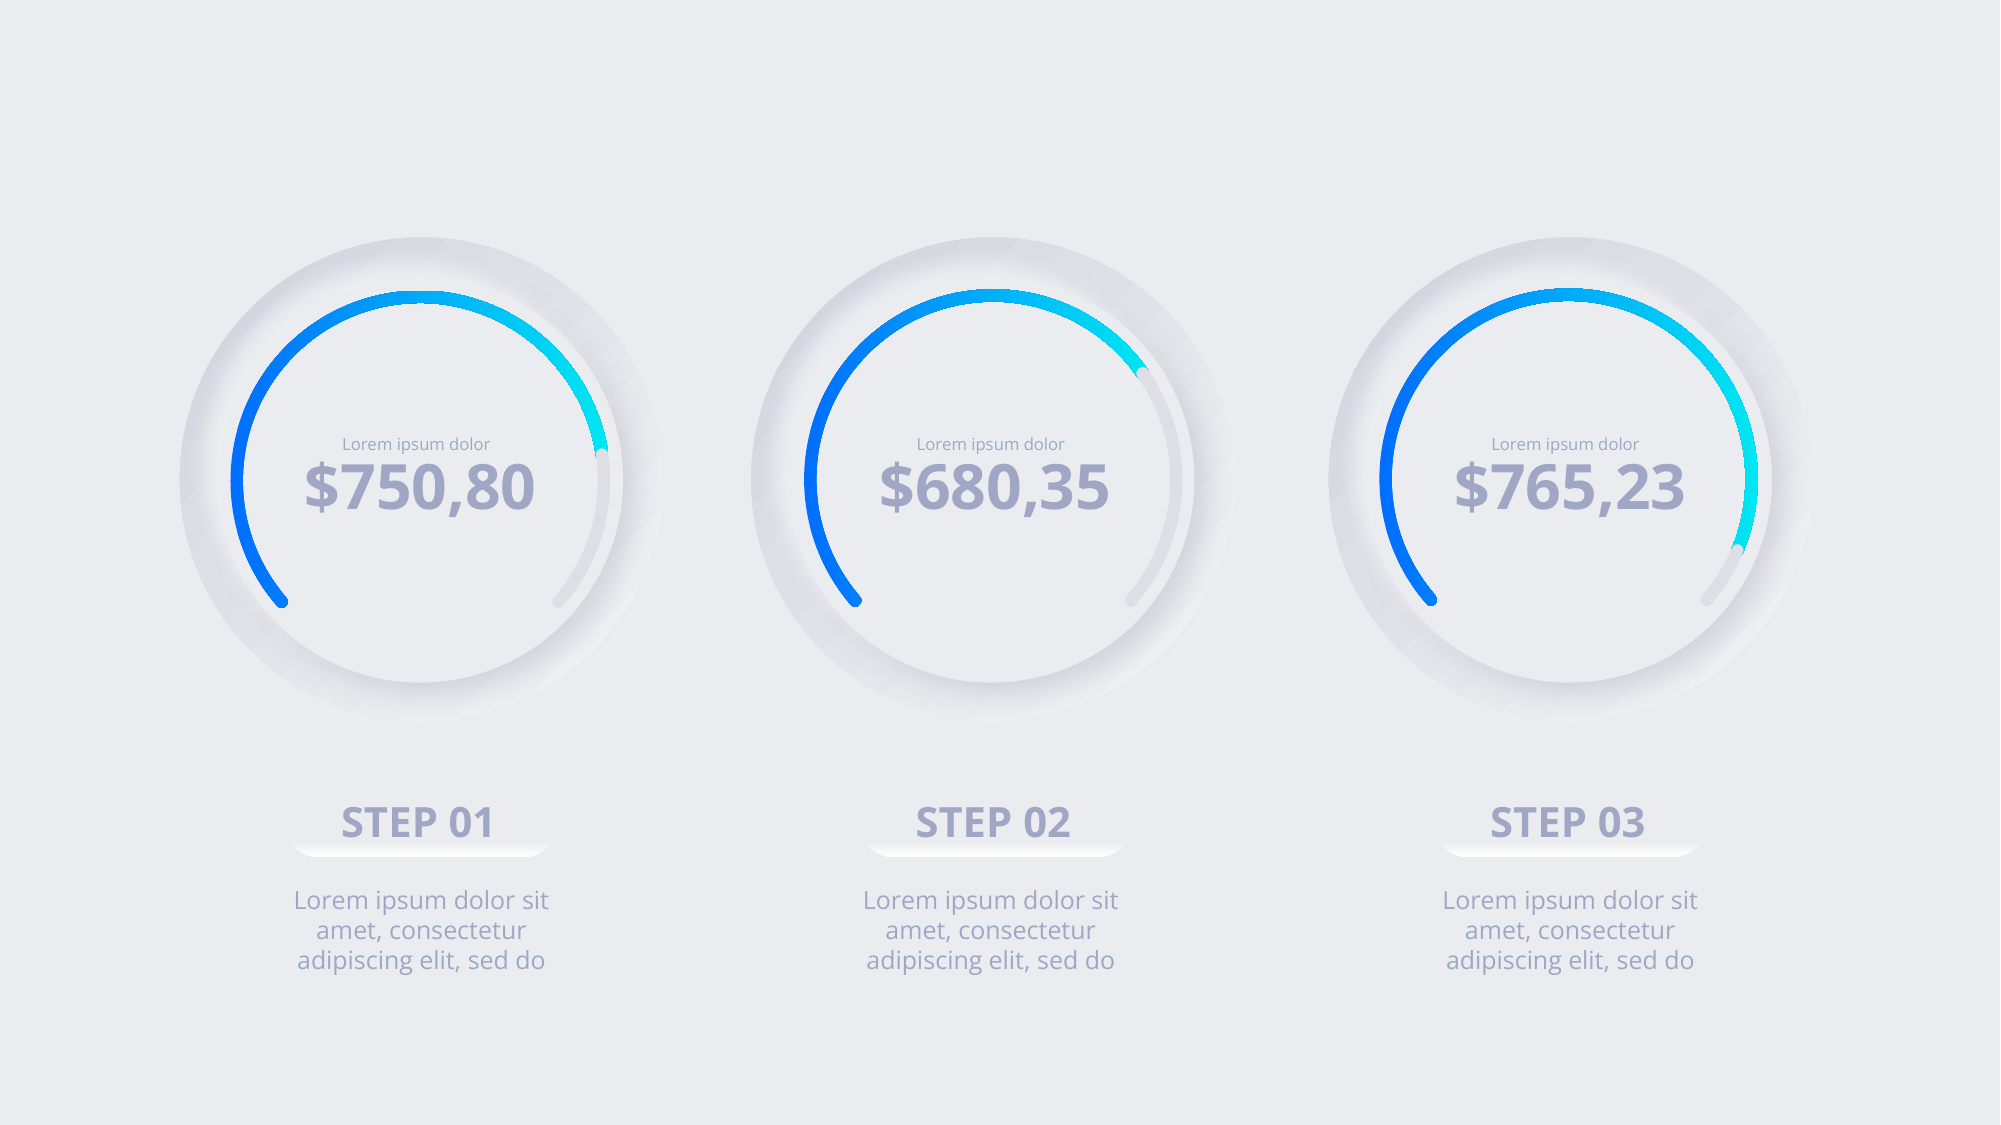

Lorem ipsum dolor
$750,80
Lorem ipsum dolor
$680,35
Lorem ipsum dolor
$765,23

STEP 01
STEP 02
STEP 03
Lorem ipsum dolor sit amet, consectetur adipiscing elit, sed do
Lorem ipsum dolor sit amet, consectetur adipiscing elit, sed do
Lorem ipsum dolor sit amet, consectetur adipiscing elit, sed do